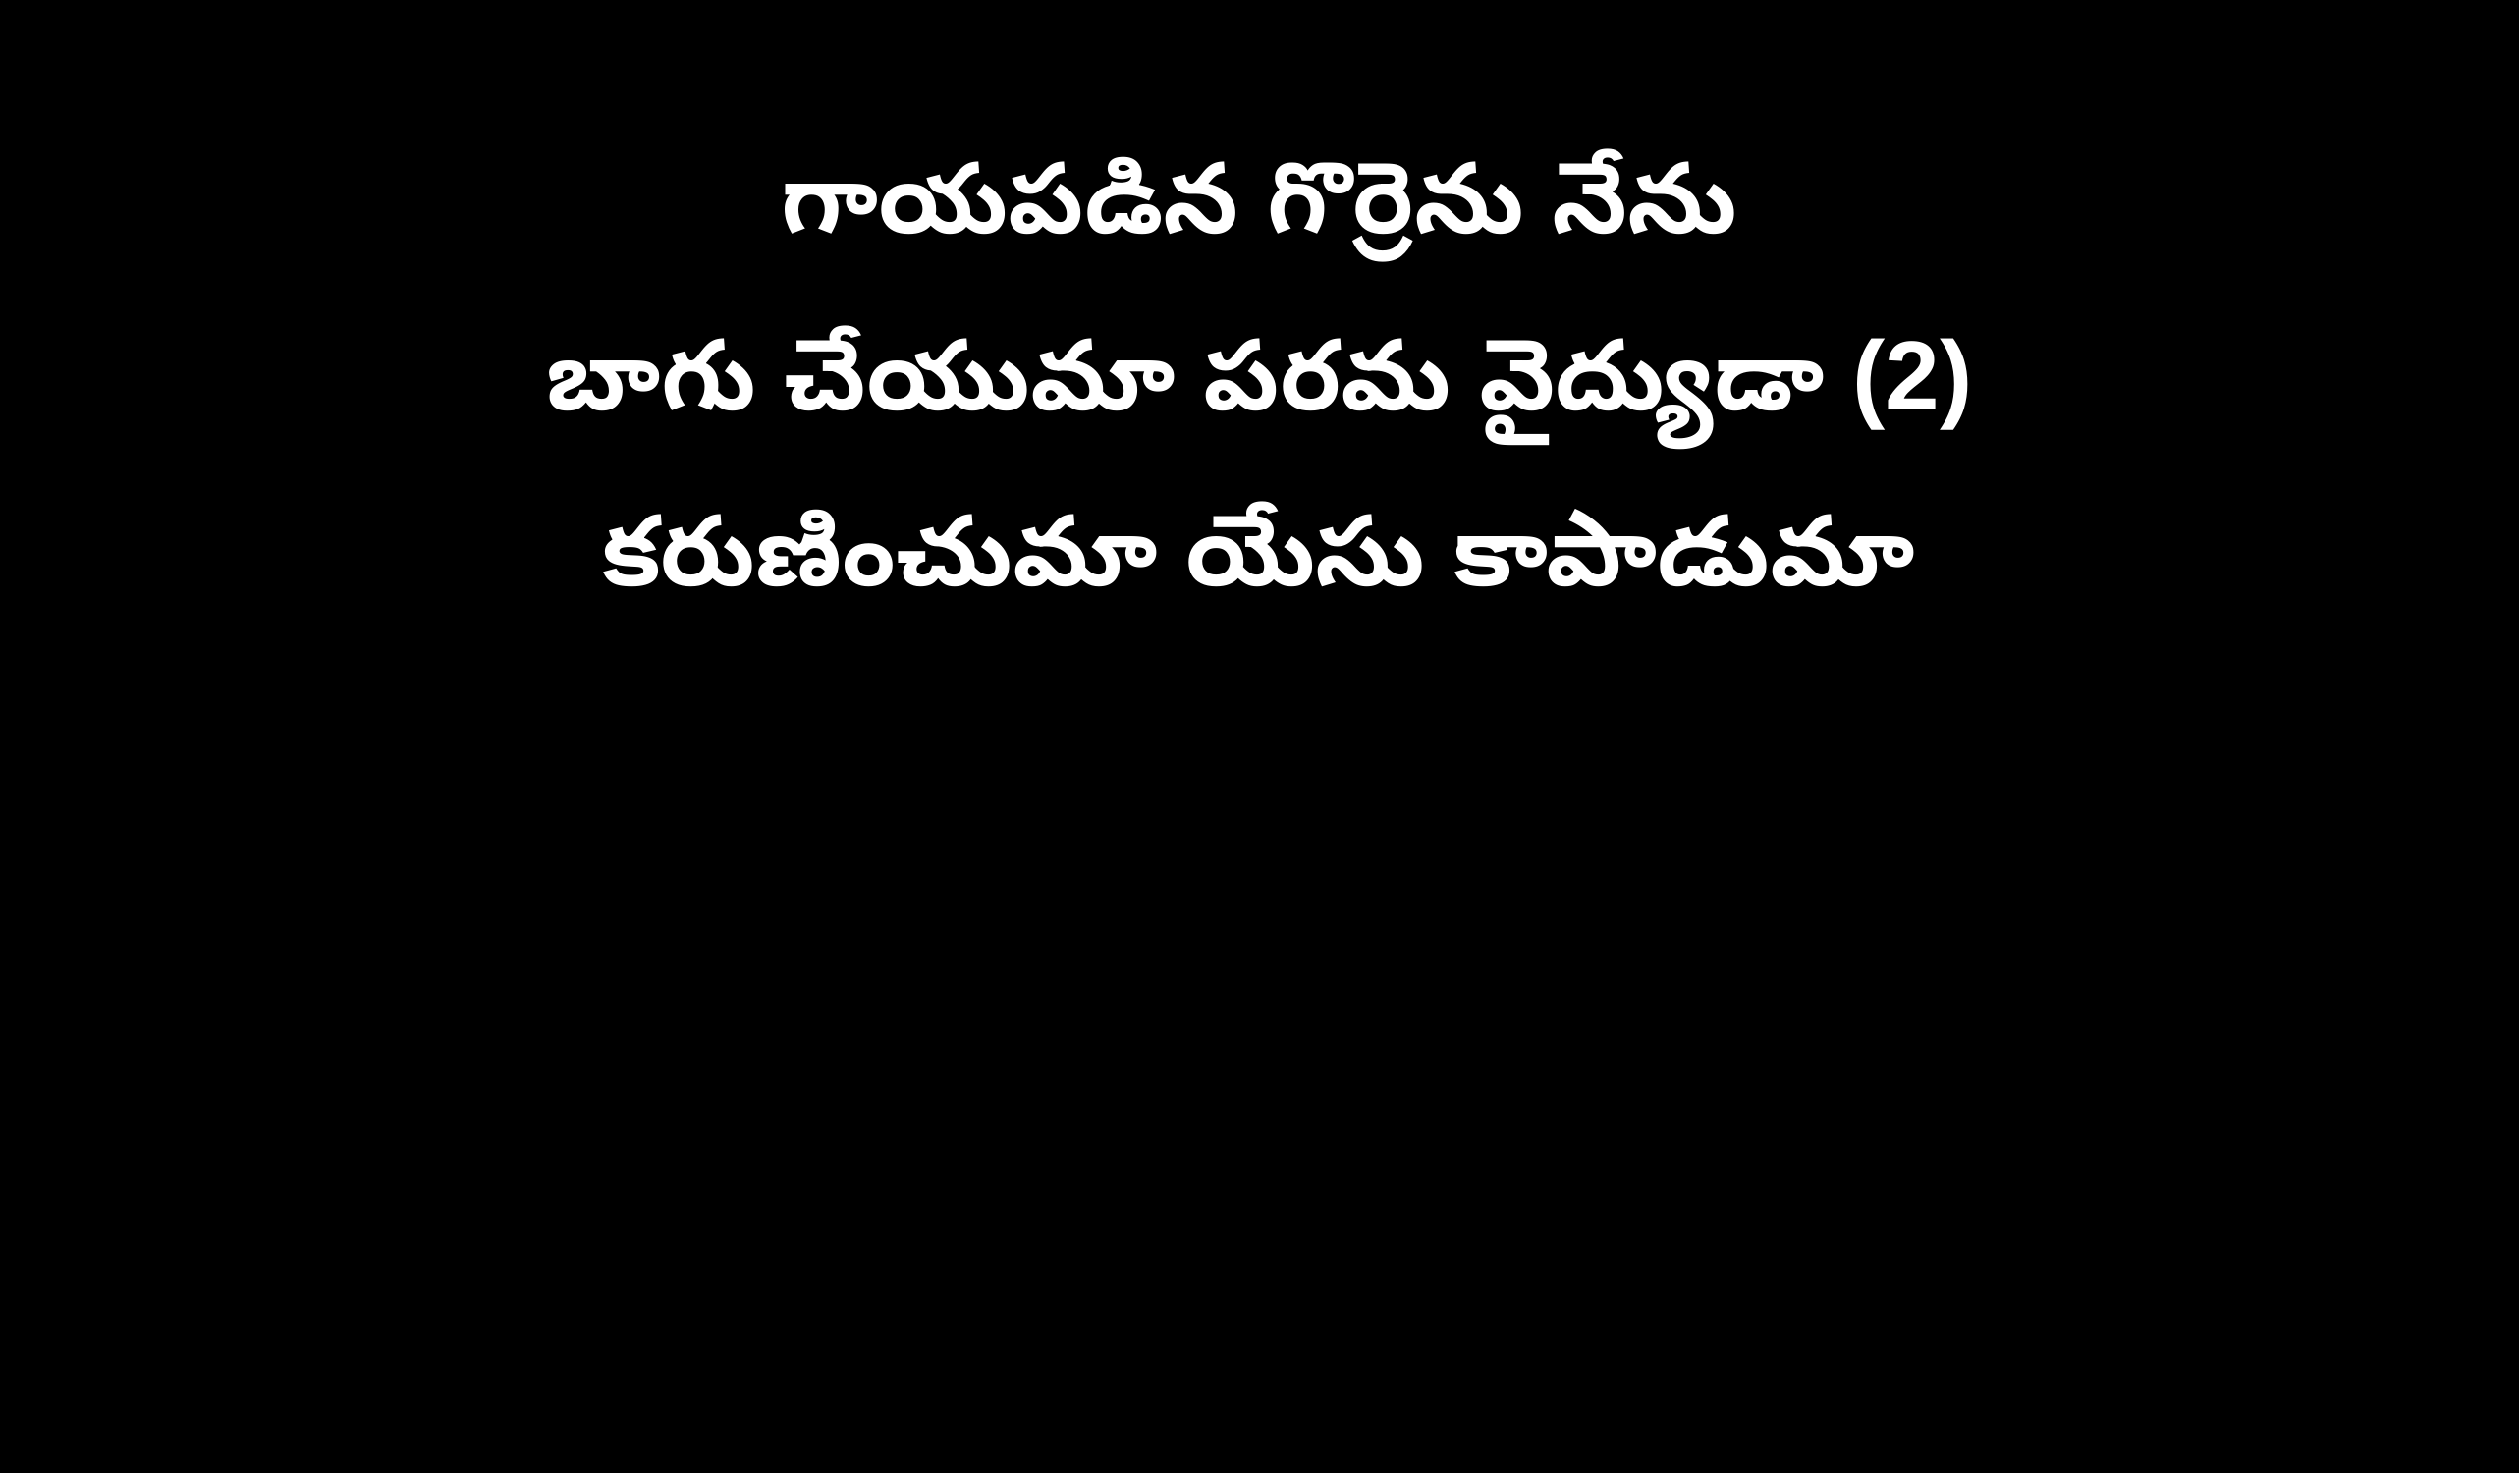

గాయపడిన గొర్రెను నేను
బాగు చేయుమా పరమ వైద్యుడా (2)
కరుణించుమా యేసు కాపాడుమా